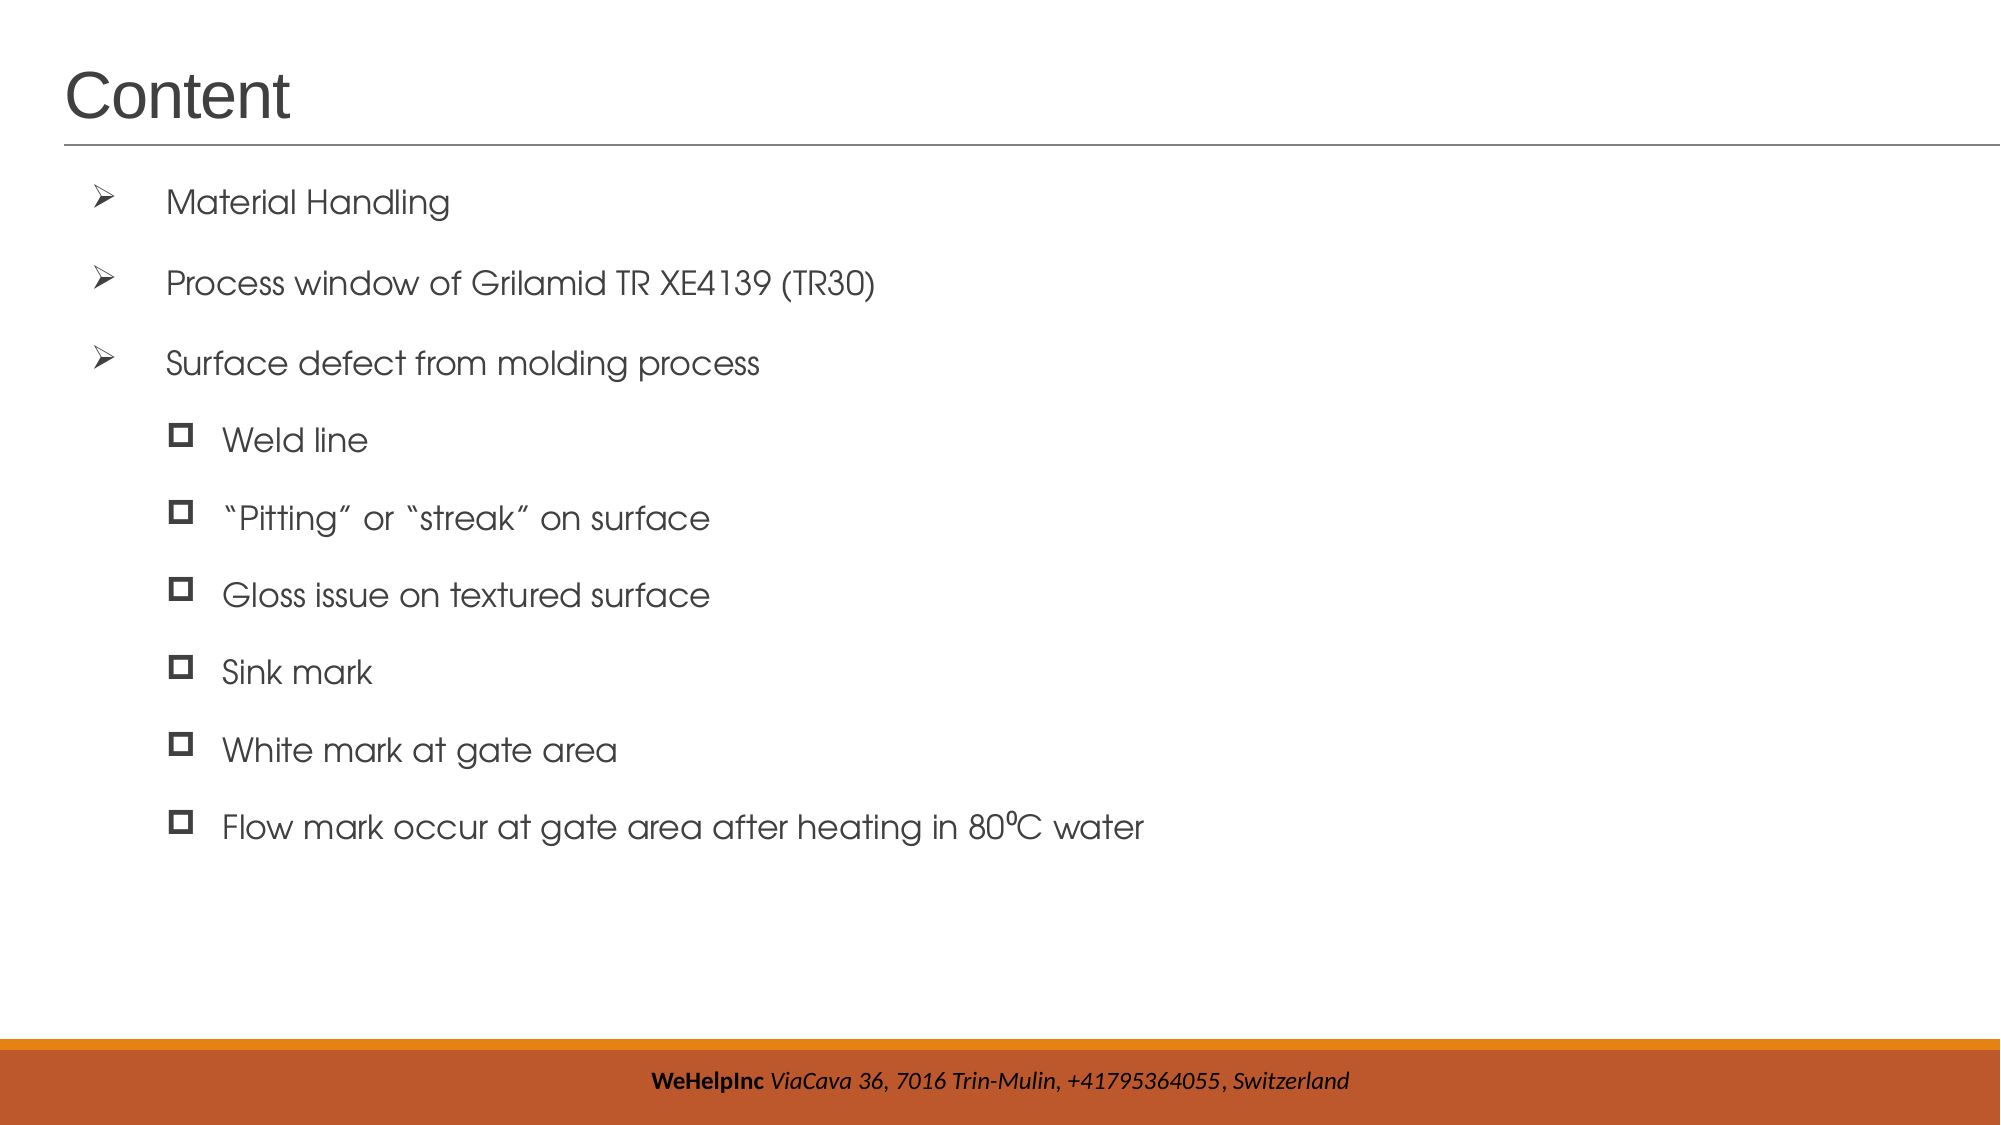

# Content
Material Handling

Process window of Grilamid TR XE4139 (TR30)

Surface defect from molding process
Weld line
“Pitting” or “streak” on surface
Gloss issue on textured surface
Sink mark
White mark at gate area
Flow mark occur at gate area after heating in 80⁰C water